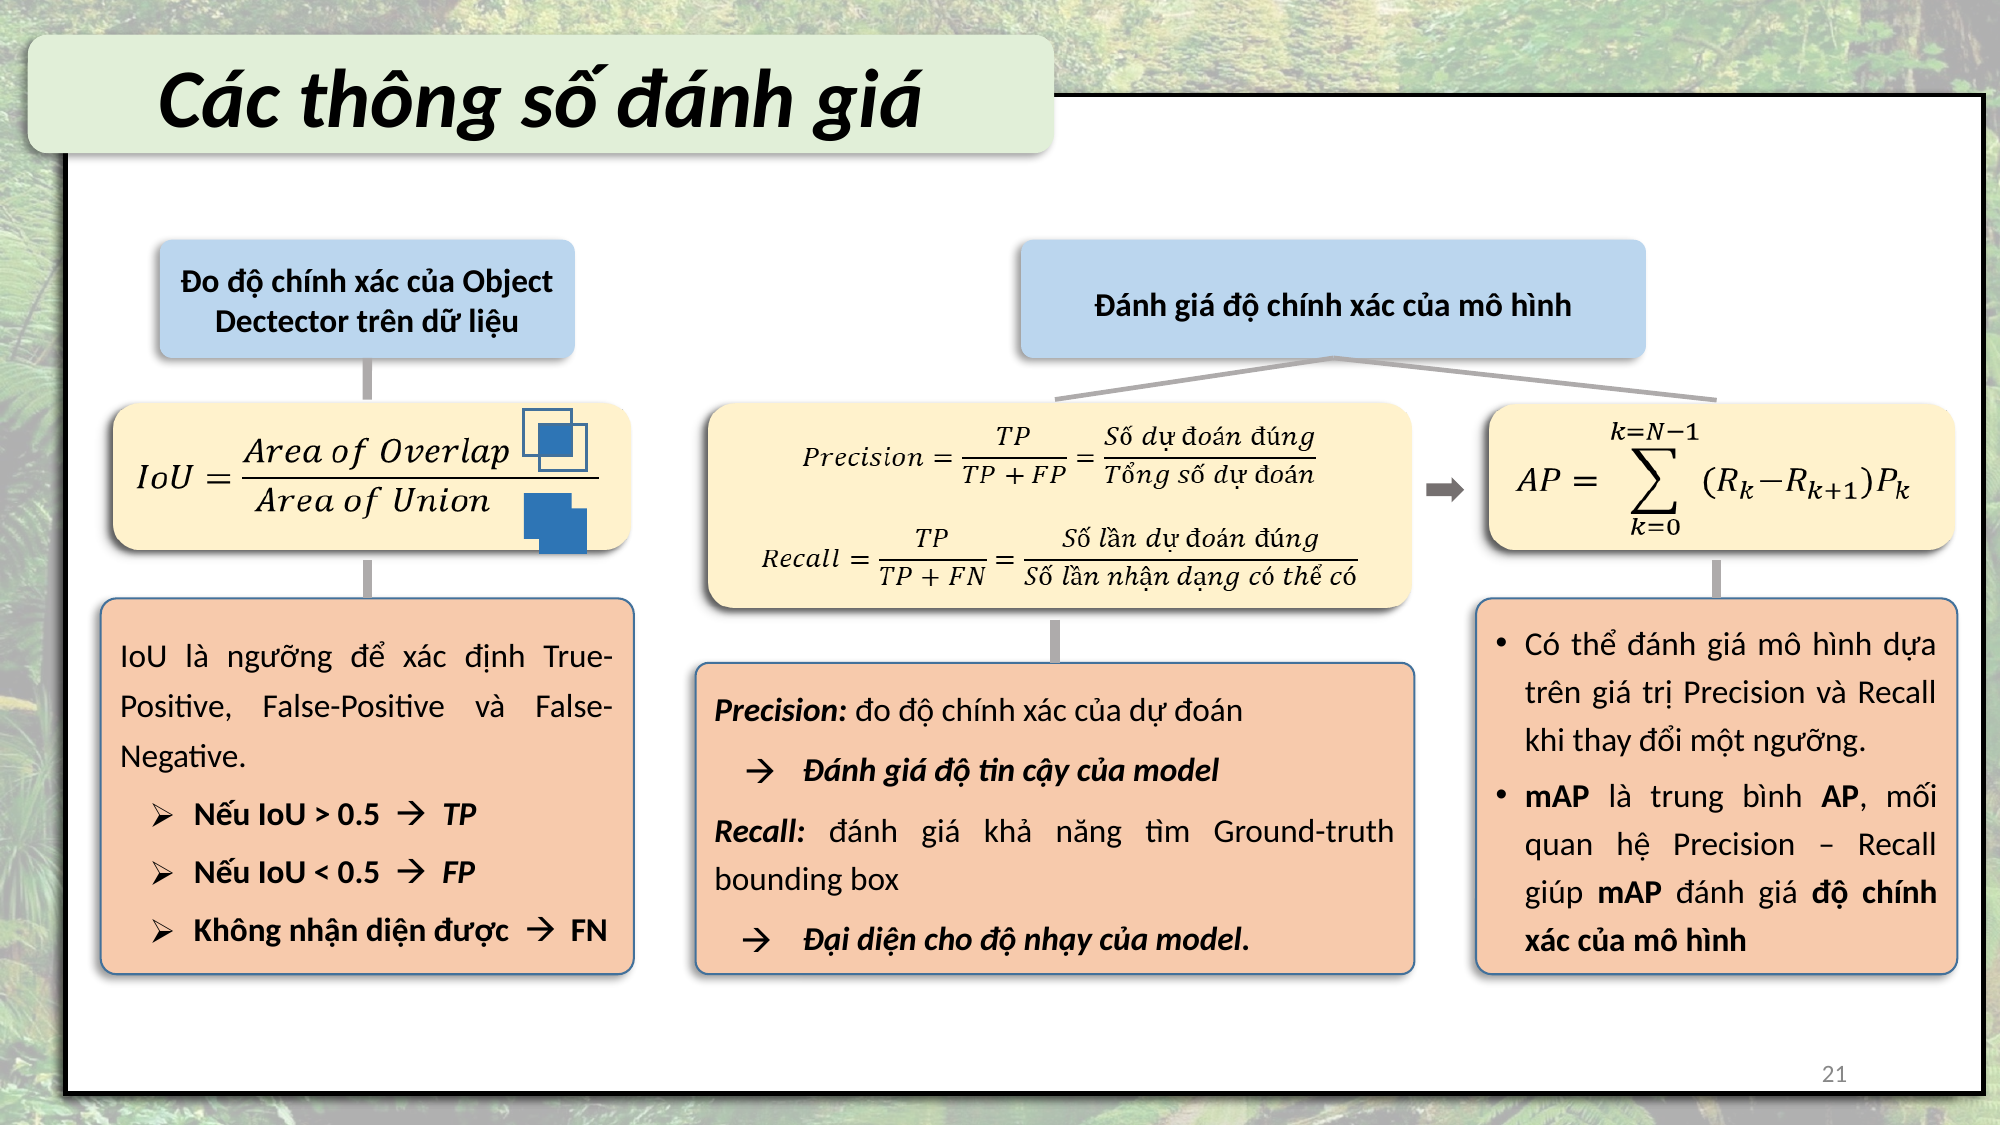

Các thông số đánh giá
Chỉ số IOU được dùng làm ngưỡng để chúng ta xác định TP, FP và FN. Thường thì ngưỡng IOU là 0.5: - Nếu IOU > 0.5: xác định đây là đối tượng đã được nhận diện đúng <=> TP. - Nếu IOU < 0.5: xác định đây là đối tượng nhận diện sai <=> FP. 8 - Nếu IOU = 0.5: tùy vào cách xác định của người thiết kế mô hình mà đưa vào dạng TP hay FP.

Đo độ chính xác của Object Dectector trên dữ liệu
Đánh giá độ chính xác của mô hình

IoU là ngưỡng để xác định True-Positive, False-Positive và False-Negative.
Nếu IoU > 0.5  🡪  TP
Nếu IoU < 0.5  🡪  FP
Không nhận diện được  🡪  FN
Có thể đánh giá mô hình dựa trên giá trị Precision và Recall khi thay đổi một ngưỡng.
mAP là trung bình AP, mối quan hệ Precision – Recall giúp mAP đánh giá độ chính xác của mô hình
Precision: đo độ chính xác của dự đoán
Đánh giá độ tin cậy của model
Recall: đánh giá khả năng tìm Ground-truth bounding box
Đại diện cho độ nhạy của model.
21